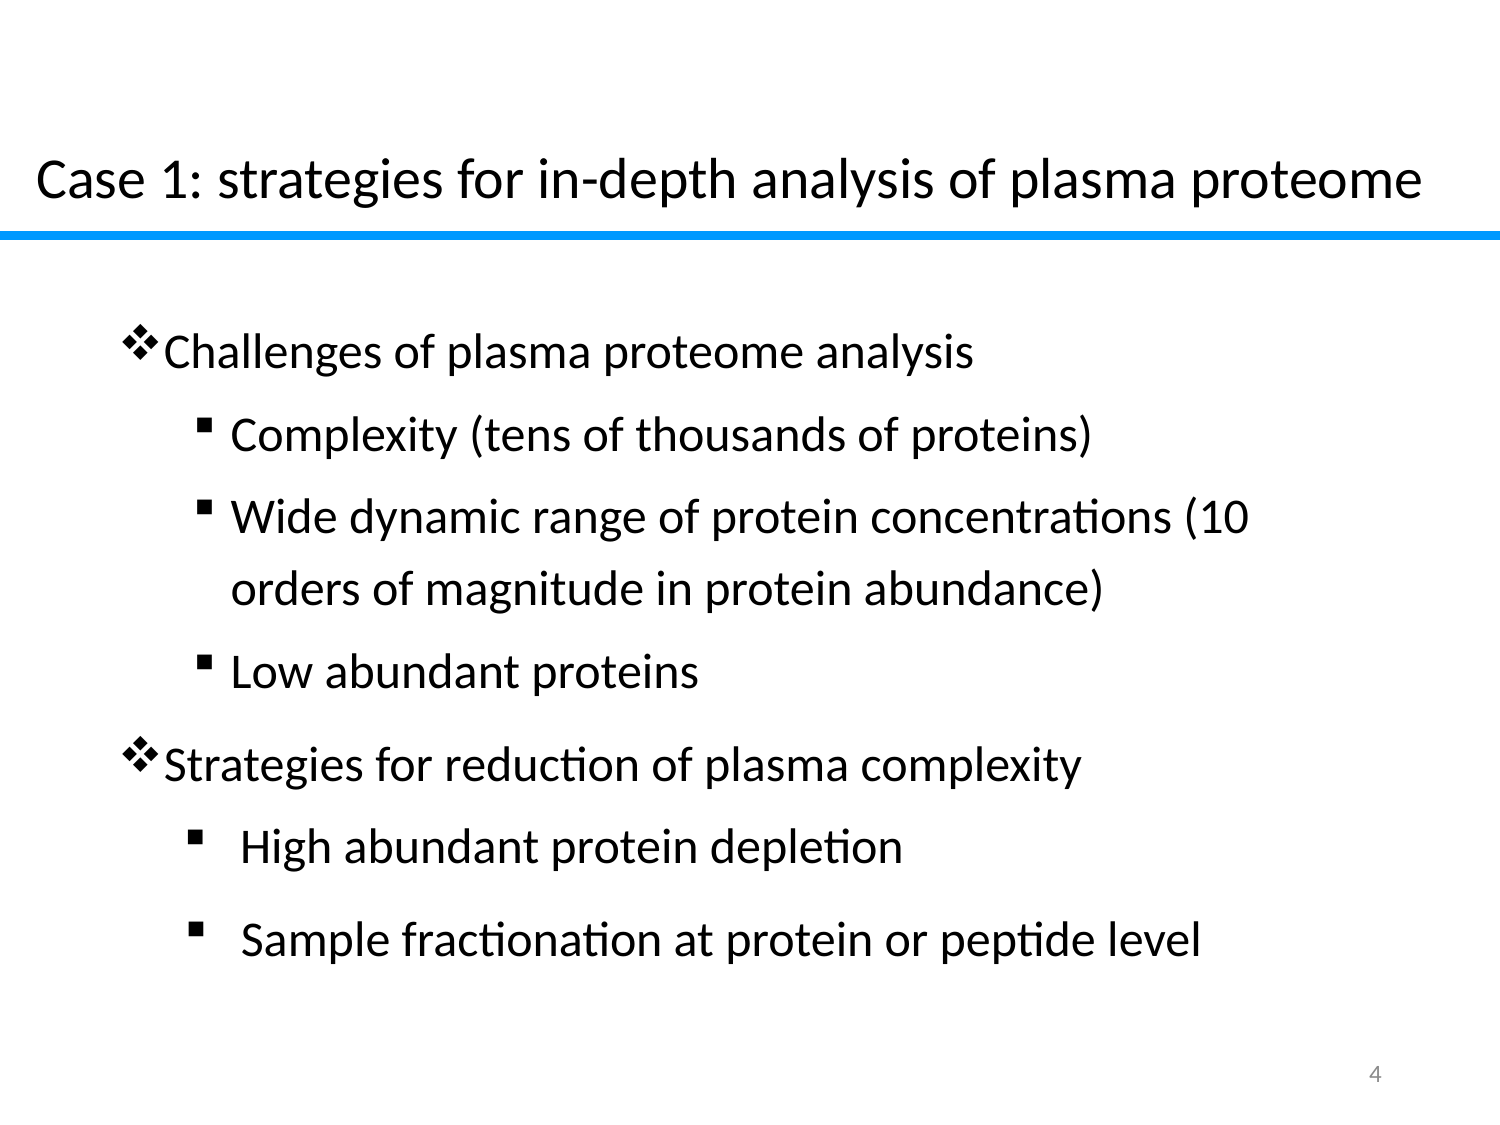

# Case 1: strategies for in-depth analysis of plasma proteome
Challenges of plasma proteome analysis
Complexity (tens of thousands of proteins)
Wide dynamic range of protein concentrations (10 orders of magnitude in protein abundance)
Low abundant proteins
Strategies for reduction of plasma complexity
High abundant protein depletion
Sample fractionation at protein or peptide level

4